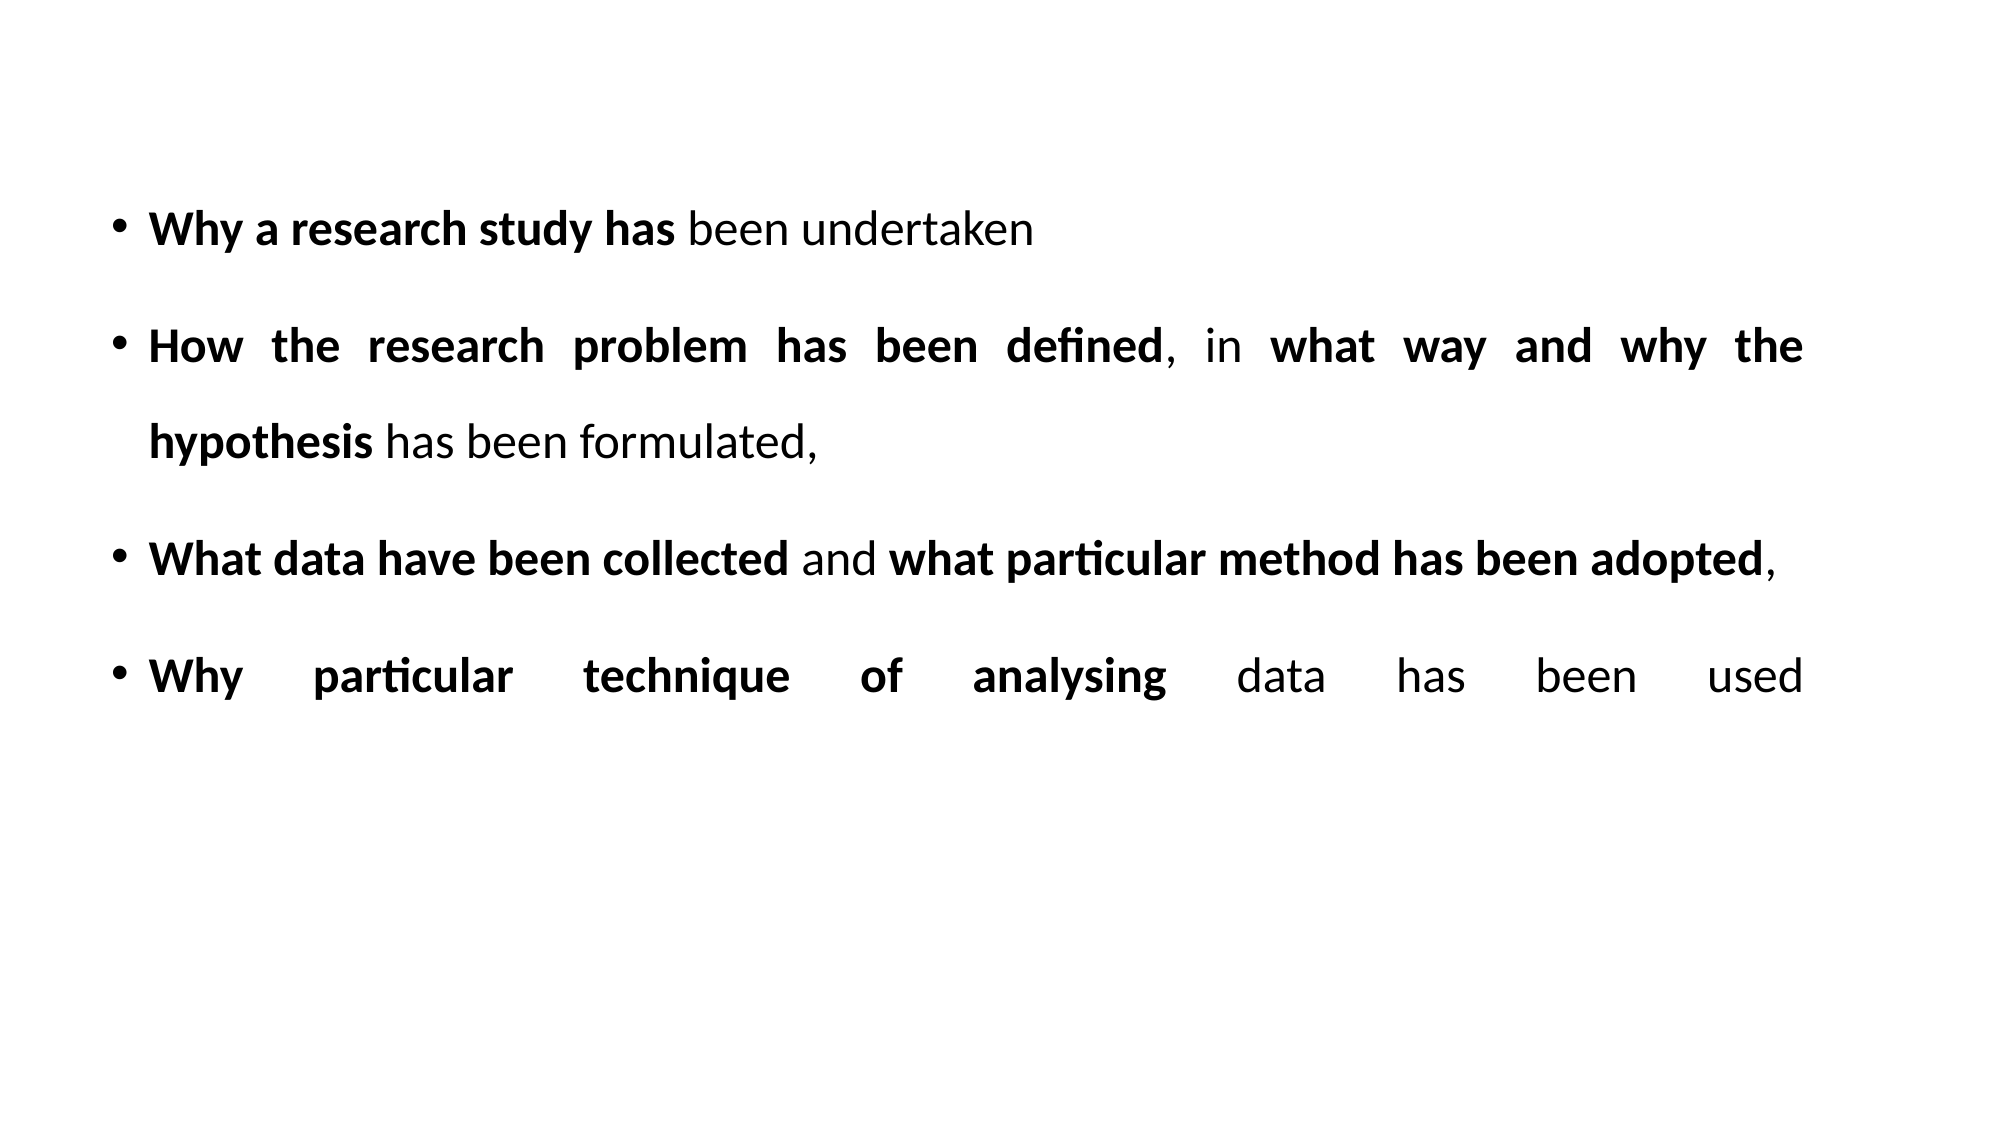

Why a research study has been undertaken
How the research problem has been defined, in what way and why the hypothesis has been formulated,
What data have been collected and what particular method has been adopted,
Why particular technique of analysing data has been used